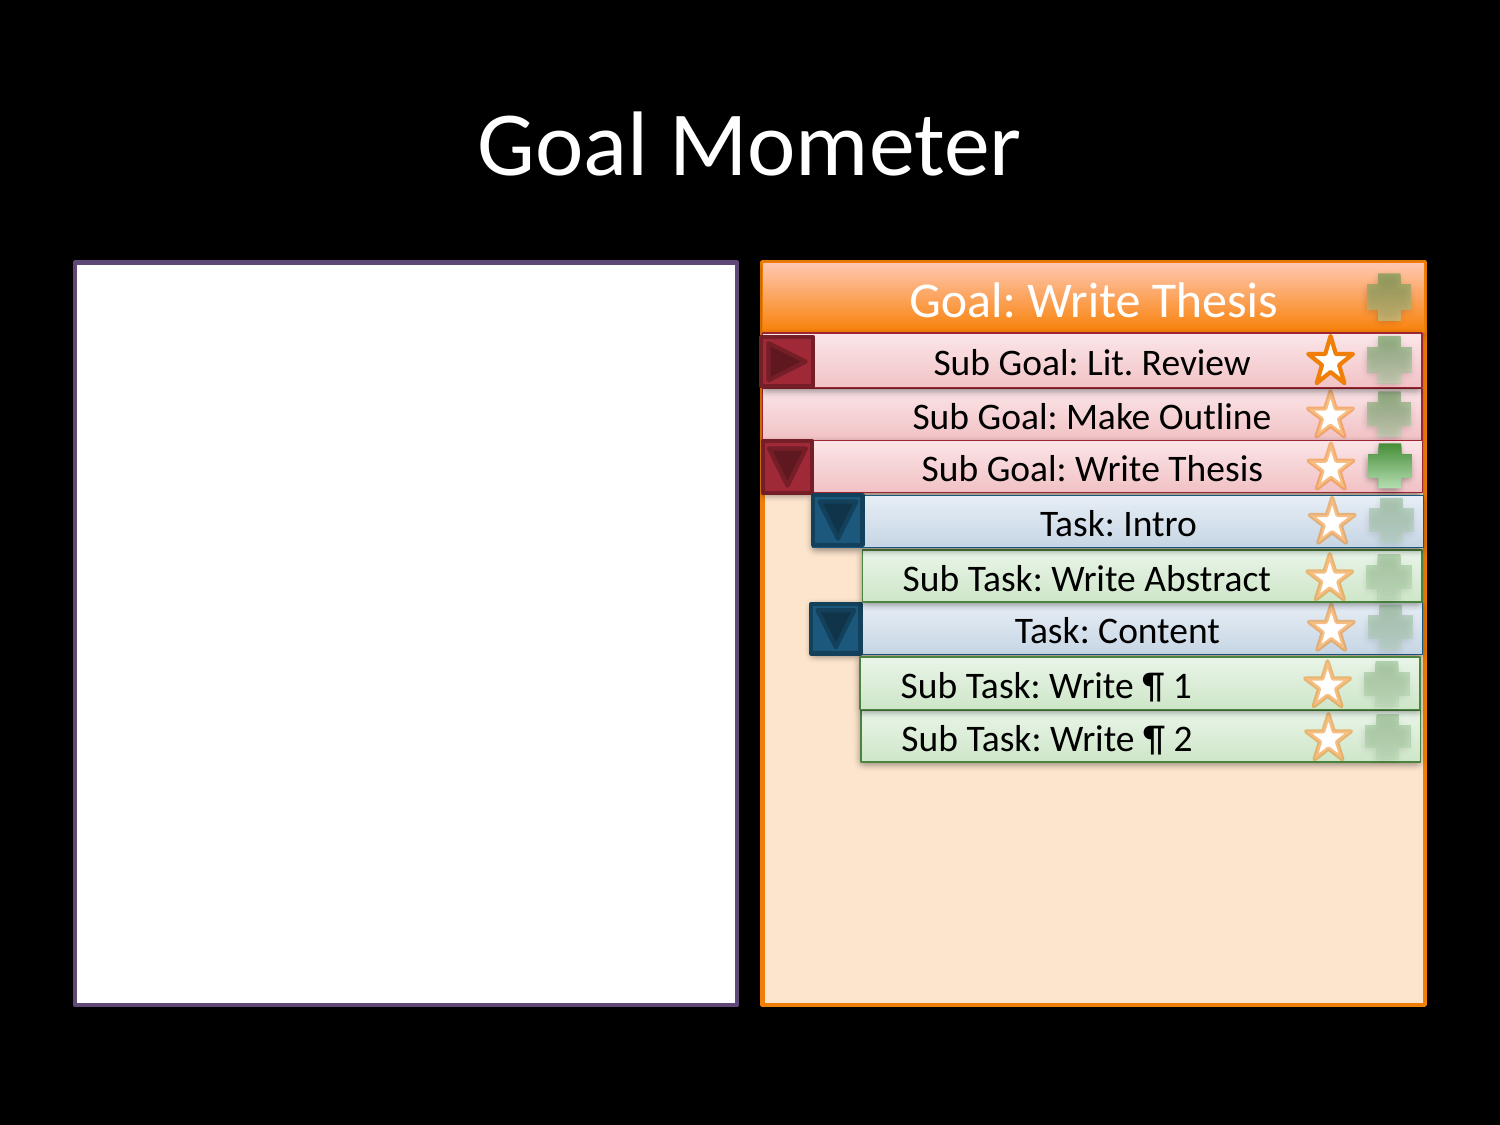

# Goal Mometer

Goal: Write Thesis

Sub Goal: Lit. Review

Sub Goal: Make Outline

Sub Goal: Write Thesis

Task: Intro

   Sub Task: Write Abstract

Task: Content

   Sub Task: Write ¶ 1

   Sub Task: Write ¶ 2